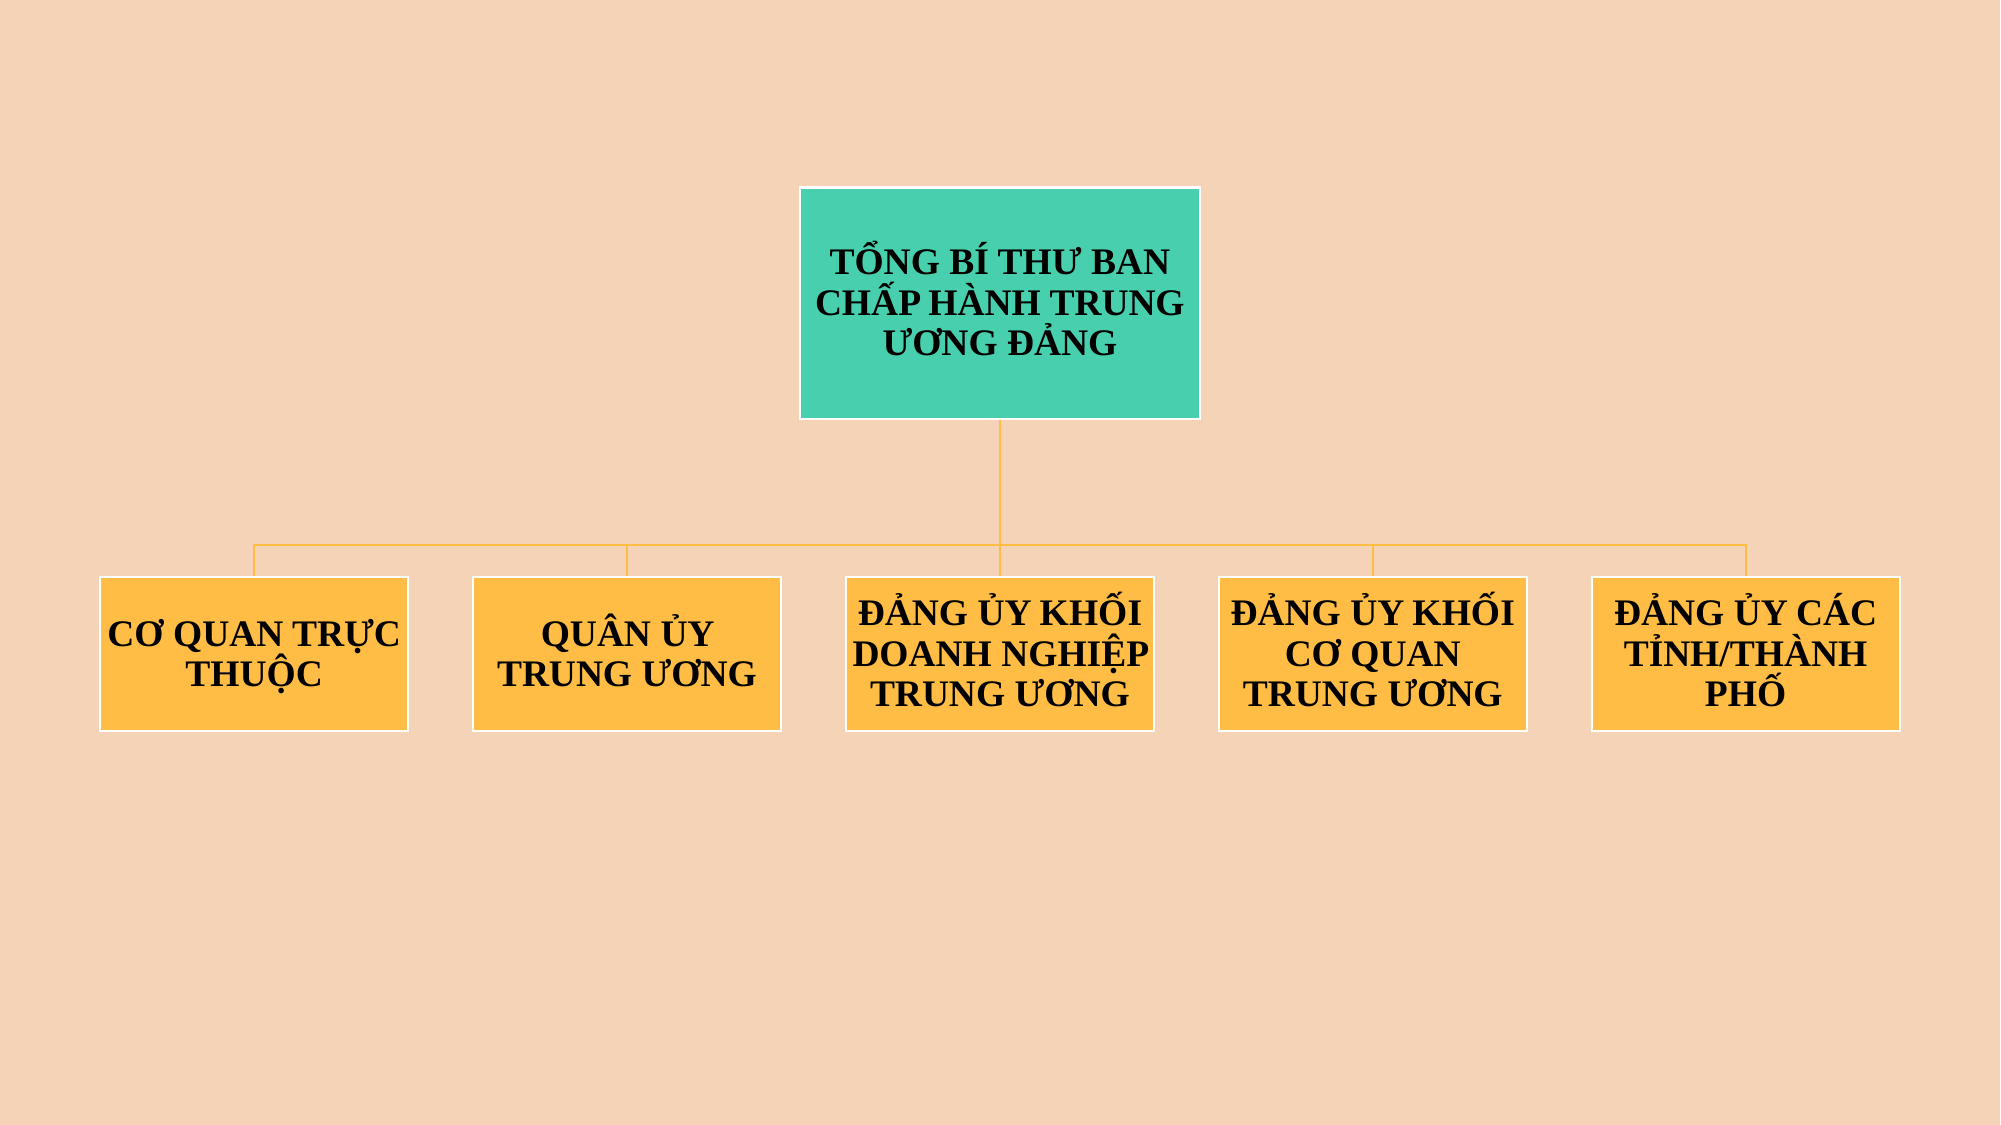

TỔNG BÍ THƯ BAN CHẤP HÀNH TRUNG ƯƠNG ĐẢNG
CƠ QUAN TRỰC THUỘC
QUÂN ỦY TRUNG ƯƠNG
ĐẢNG ỦY KHỐI DOANH NGHIỆP TRUNG ƯƠNG
ĐẢNG ỦY KHỐI CƠ QUAN TRUNG ƯƠNG
ĐẢNG ỦY CÁC TỈNH/THÀNH PHỐ